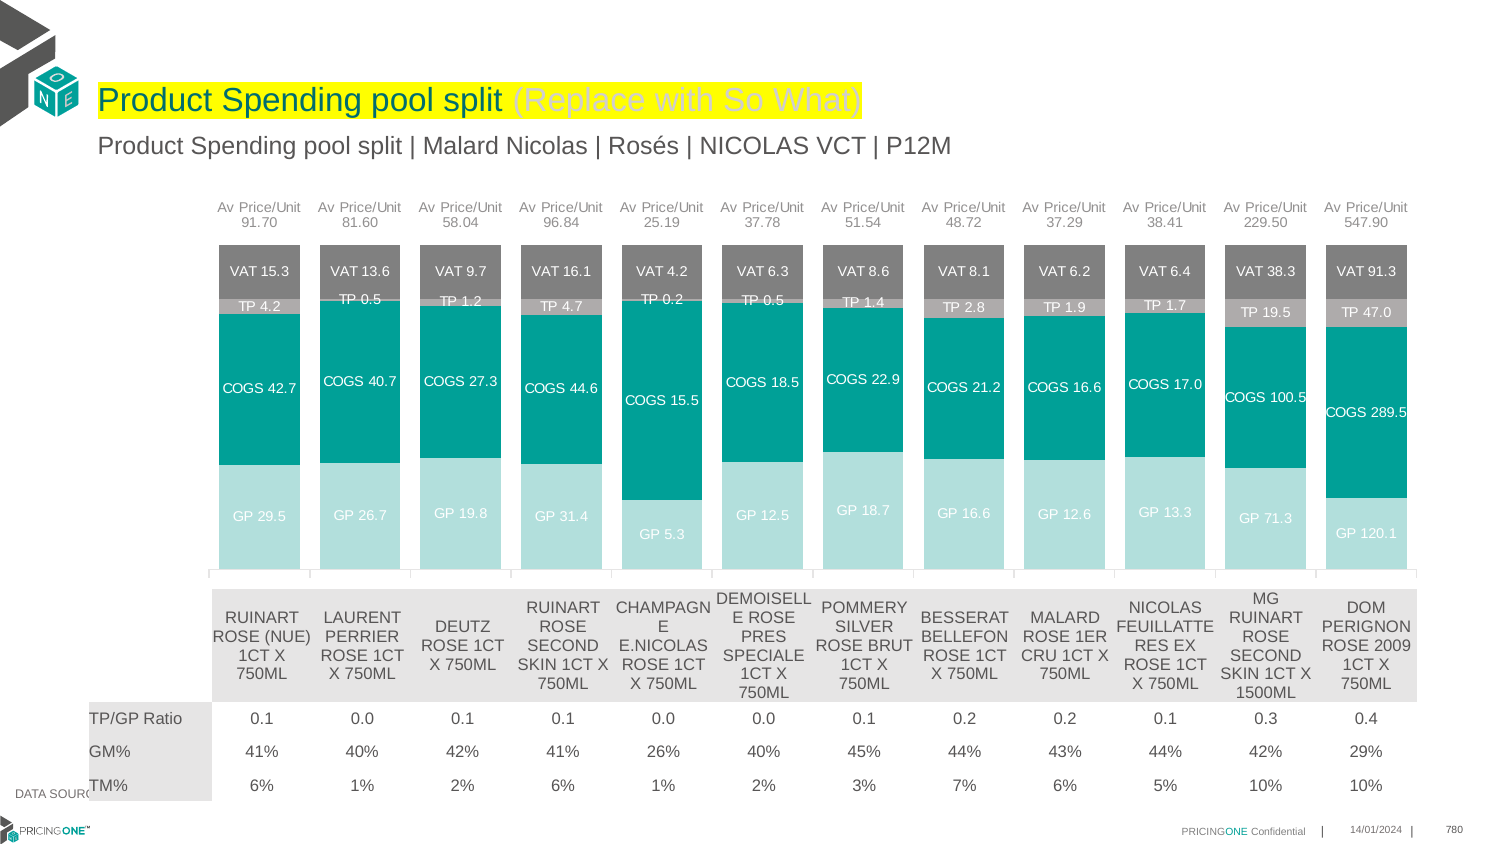

# Product Spending pool split (Replace with So What)
Product Spending pool split | Malard Nicolas | Rosés | NICOLAS VCT | P12M

### Chart

| Category | GP | COGS | TP | VAT |
|---|---|---|---|---|
| Av Price/Unit 91.70 | 29.492057851239665 | 42.72370661157025 | 4.200672635445372 | 15.283287419651053 |
| Av Price/Unit 81.60 | 26.71920303030303 | 40.733836363636364 | 0.5457404040404015 | 13.599747474747485 |
| Av Price/Unit 58.04 | 19.83460374331551 | 27.33180909090909 | 1.2003429590017731 | 9.673351158645282 |
| Av Price/Unit 96.84 | 31.44010218579235 | 44.55145956284153 | 4.705234426229509 | 16.139344262295072 |
| Av Price/Unit 25.19 | 5.3471358458961475 | 15.486164154103852 | 0.15776644332775192 | 4.198213288665548 |
| Av Price/Unit 37.78 | 12.512936363636365 | 18.46157617554859 | 0.5066786833855801 | 6.2962382445141065 |
| Av Price/Unit 51.54 | 18.66324404761905 | 22.909458333333333 | 1.3786865079365214 | 8.590277777777768 |
| Av Price/Unit 48.72 | 16.574753757225437 | 21.227664161849706 | 2.7997015414258186 | 8.120423892100192 |
| Av Price/Unit 37.29 | 12.557465365853657 | 16.5795843902439 | 1.9361209756097573 | 6.214634146341464 |
| Av Price/Unit 38.41 | 13.328226041666666 | 17.02217083333333 | 1.6591517361111094 | 6.401909722222224 |
| Av Price/Unit 229.50 | 71.28786 | 100.46615 | 19.495990000000006 | 38.25 |
| Av Price/Unit 547.90 | 120.0521 | 289.5312 | 47.00003333333336 | 91.3166666666666 |
|  | RUINART ROSE (NUE) 1CT X 750ML | LAURENT PERRIER ROSE 1CT X 750ML | DEUTZ ROSE 1CT X 750ML | RUINART ROSE SECOND SKIN 1CT X 750ML | CHAMPAGNE E.NICOLAS ROSE 1CT X 750ML | DEMOISELLE ROSE PRES SPECIALE 1CT X 750ML | POMMERY SILVER ROSE BRUT 1CT X 750ML | BESSERAT BELLEFON ROSE 1CT X 750ML | MALARD ROSE 1ER CRU 1CT X 750ML | NICOLAS FEUILLATTE RES EX ROSE 1CT X 750ML | MG RUINART ROSE SECOND SKIN 1CT X 1500ML | DOM PERIGNON ROSE 2009 1CT X 750ML |
| --- | --- | --- | --- | --- | --- | --- | --- | --- | --- | --- | --- | --- |
| TP/GP Ratio | 0.1 | 0.0 | 0.1 | 0.1 | 0.0 | 0.0 | 0.1 | 0.2 | 0.2 | 0.1 | 0.3 | 0.4 |
| GM% | 41% | 40% | 42% | 41% | 26% | 40% | 45% | 44% | 43% | 44% | 42% | 29% |
| TM% | 6% | 1% | 2% | 6% | 1% | 2% | 3% | 7% | 6% | 5% | 10% | 10% |
DATA SOURCE: Client P&L

14/01/2024
780